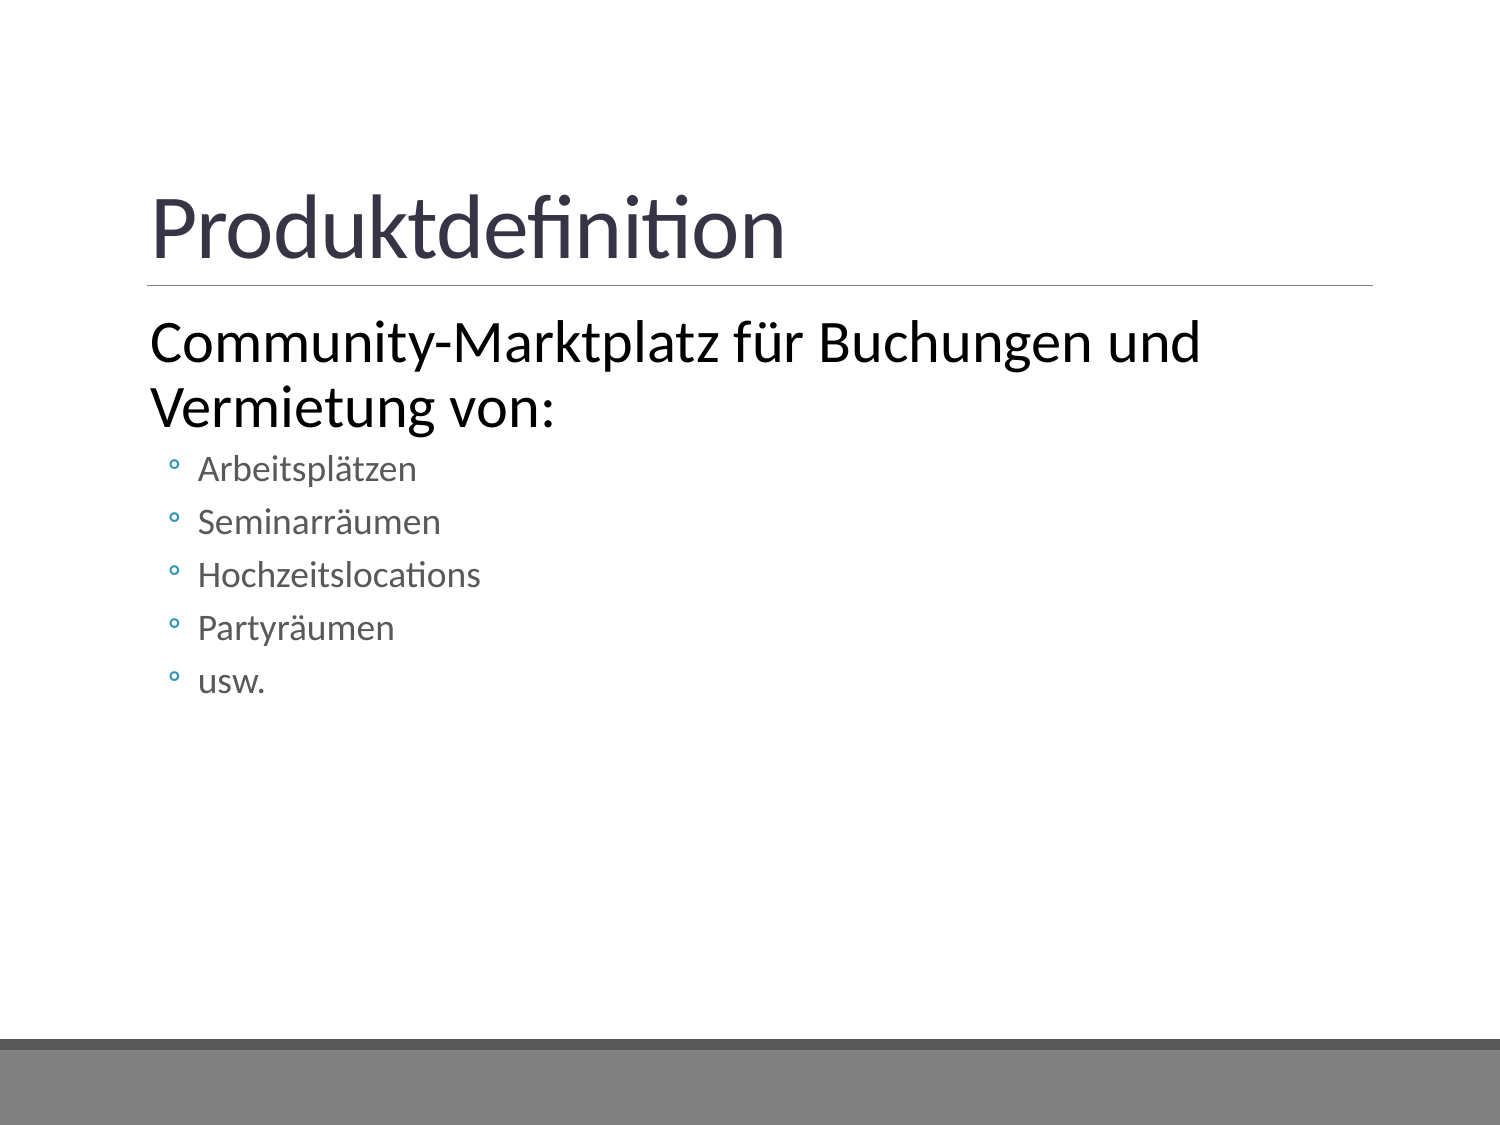

# Produktdefinition
Community-Marktplatz für Buchungen und Vermietung von:
Arbeitsplätzen
Seminarräumen
Hochzeitslocations
Partyräumen
usw.